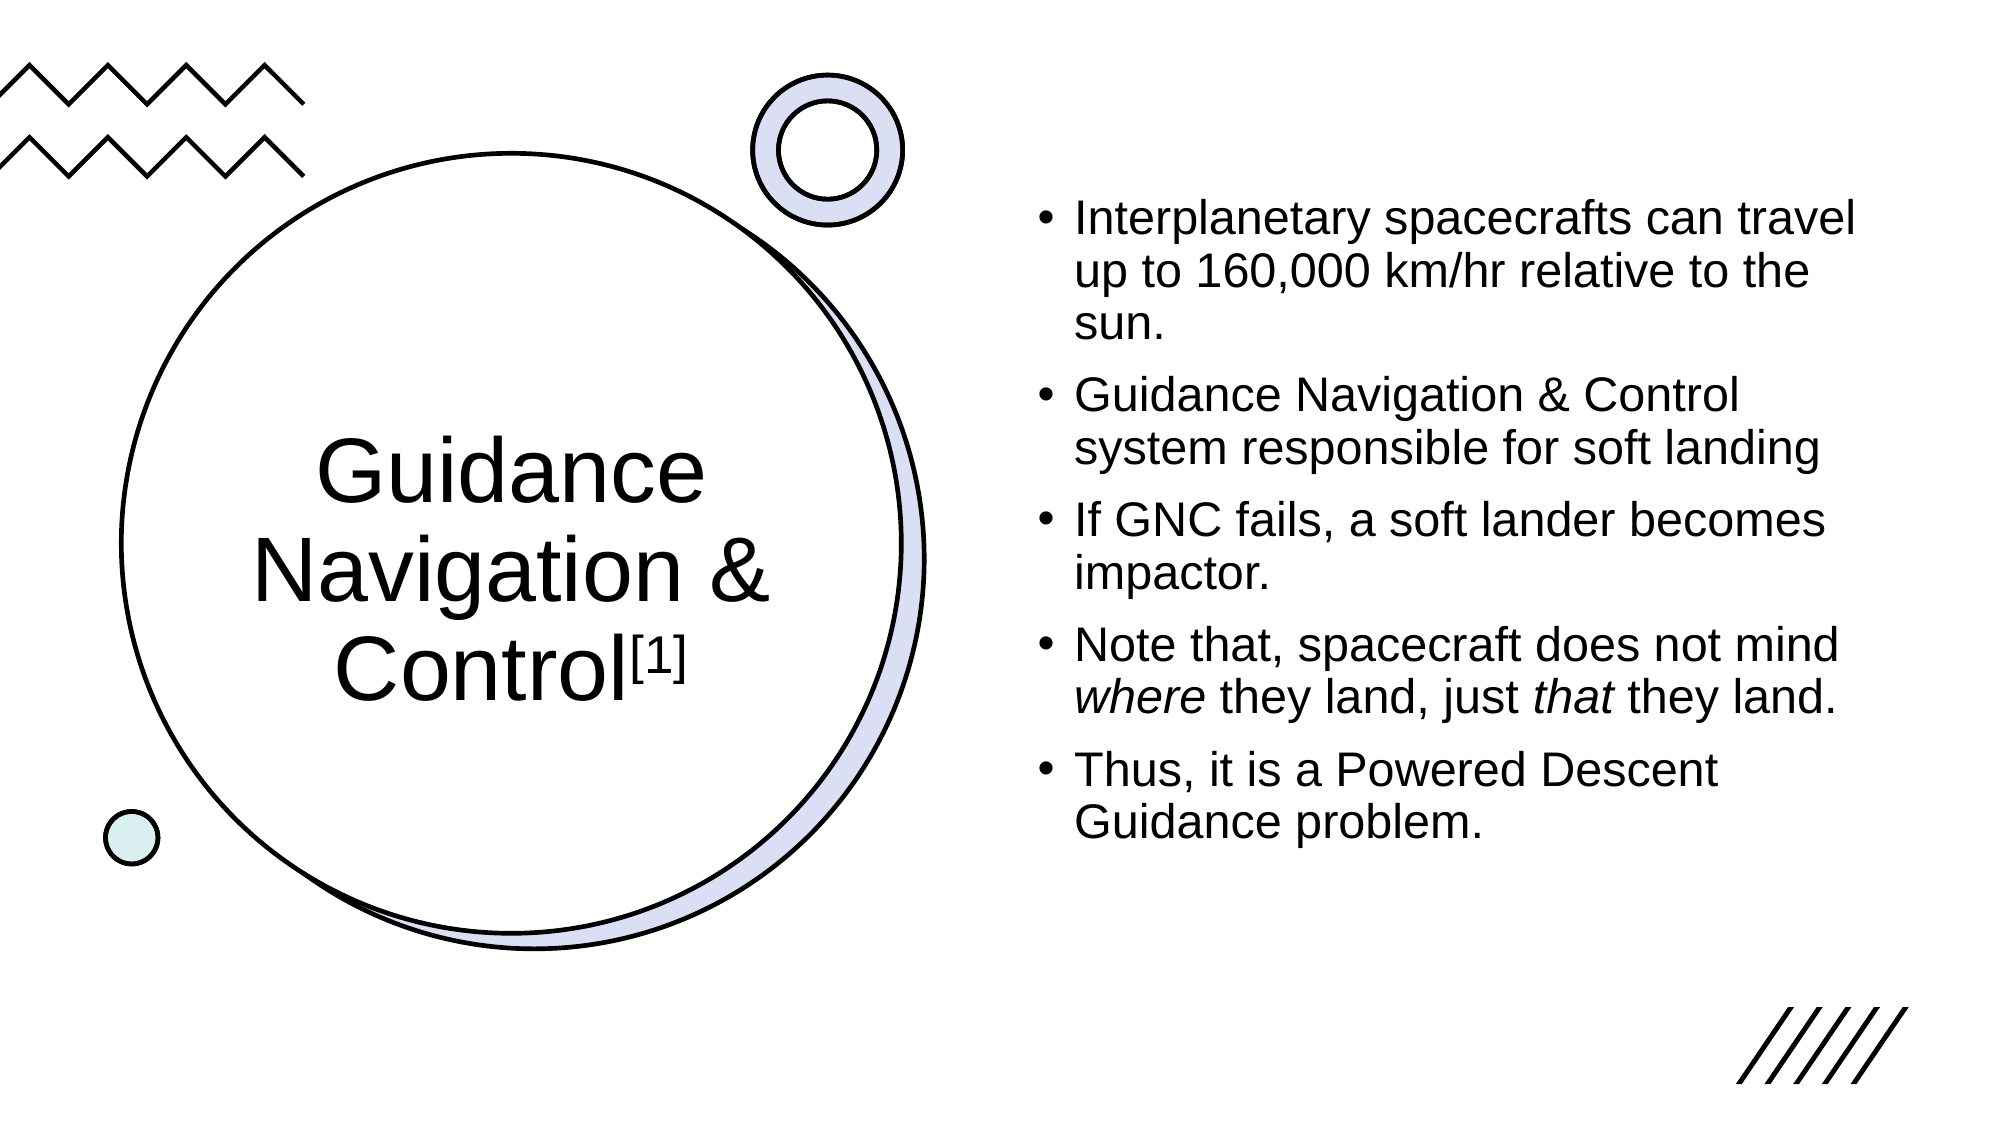

Interplanetary spacecrafts can travel up to 160,000 km/hr relative to the sun.
Guidance Navigation & Control system responsible for soft landing
If GNC fails, a soft lander becomes impactor.
Note that, spacecraft does not mind where they land, just that they land.
Thus, it is a Powered Descent Guidance problem.
# Guidance Navigation & Control[1]